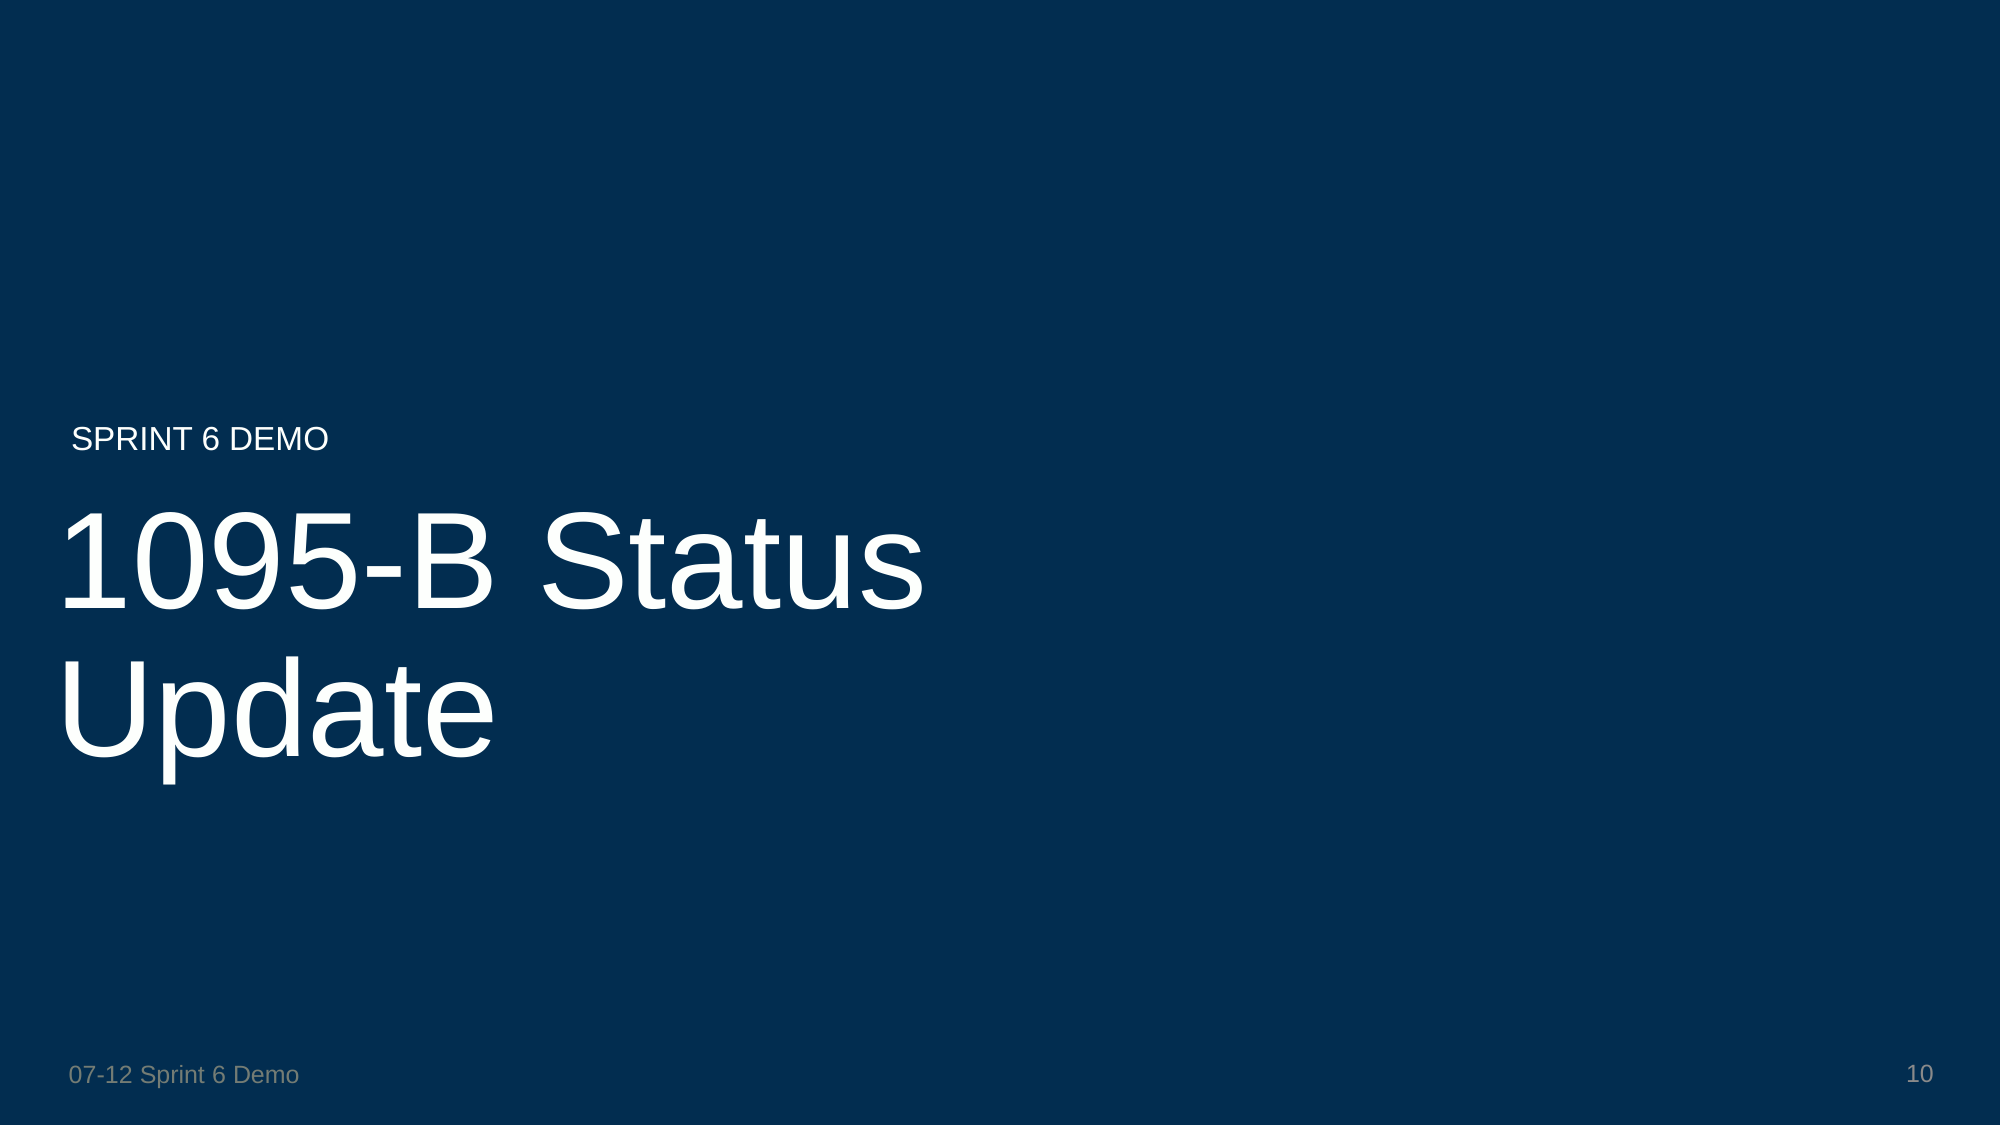

SPRINT 6 DEMO
# 1095-B Status Update
10
07-12 Sprint 6 Demo